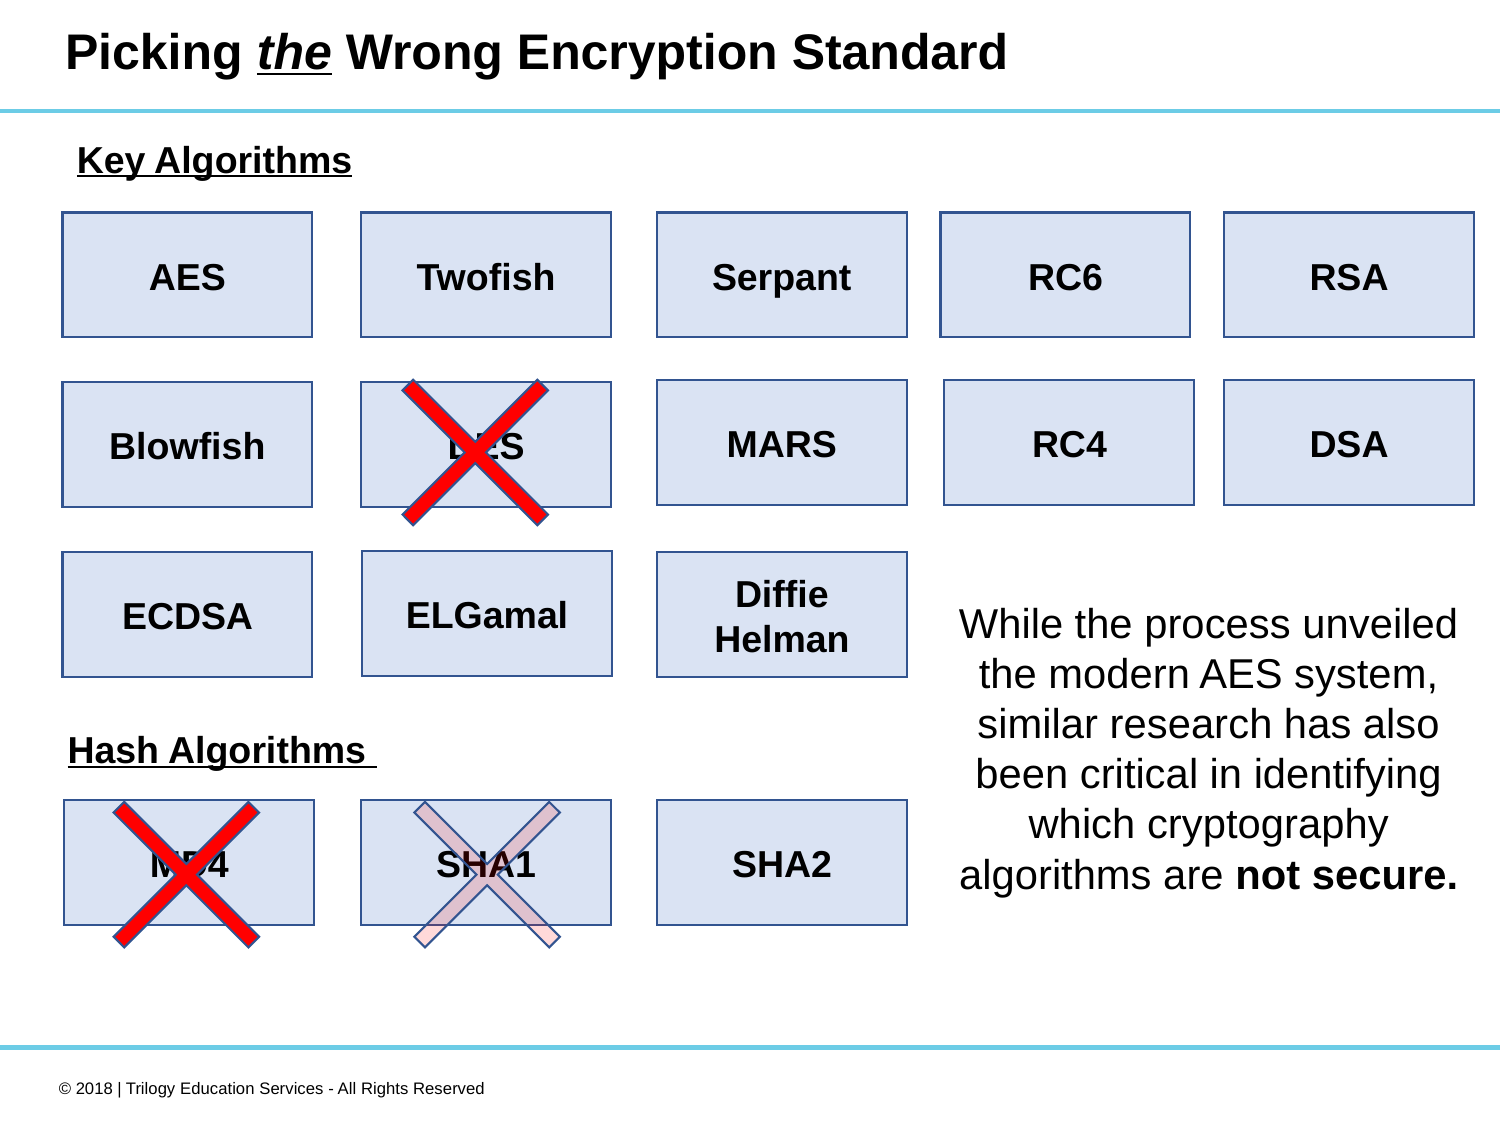

# Picking the Wrong Encryption Standard
Key Algorithms
AES
Twofish
Serpant
RC6
RSA

MARS
RC4
DSA
Blowfish
DES
ELGamal
ECDSA
Diffie Helman
While the process unveiled the modern AES system, similar research has also been critical in identifying which cryptography algorithms are not secure.
Hash Algorithms

MD4
SHA1
SHA2